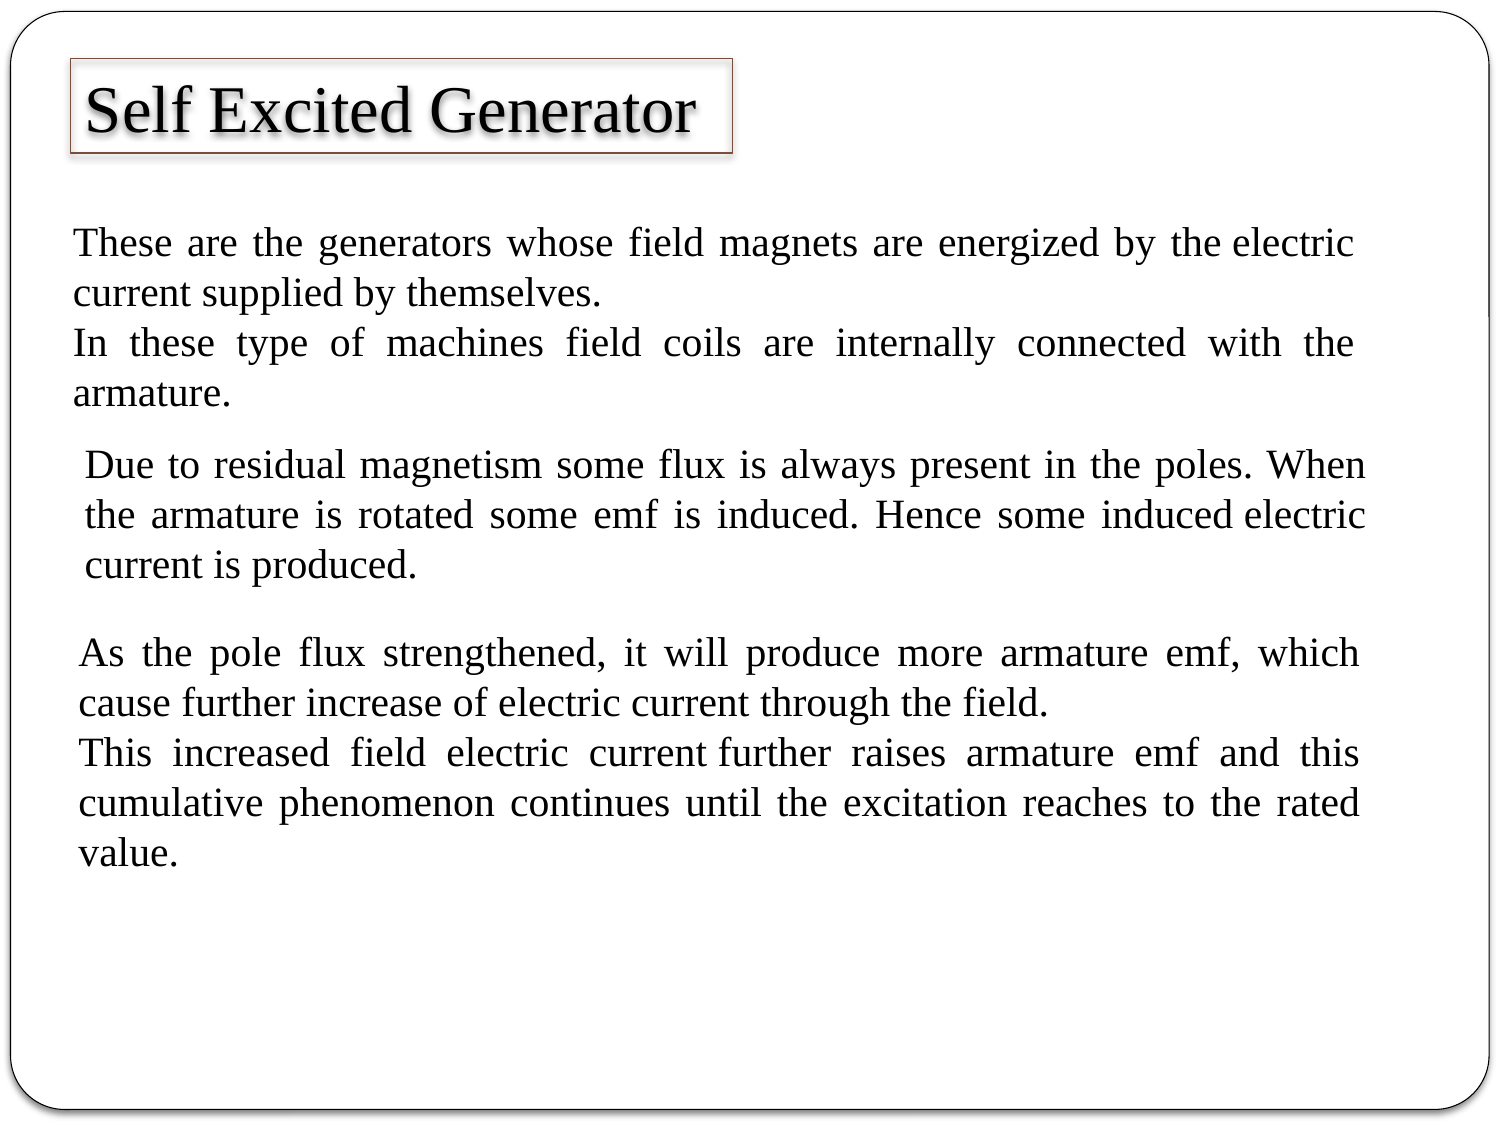

Self Excited Generator
These are the generators whose field magnets are energized by the electric current supplied by themselves.
In these type of machines field coils are internally connected with the armature.
Due to residual magnetism some flux is always present in the poles. When the armature is rotated some emf is induced. Hence some induced electric current is produced.
As the pole flux strengthened, it will produce more armature emf, which cause further increase of electric current through the field.
This increased field electric current further raises armature emf and this cumulative phenomenon continues until the excitation reaches to the rated value.